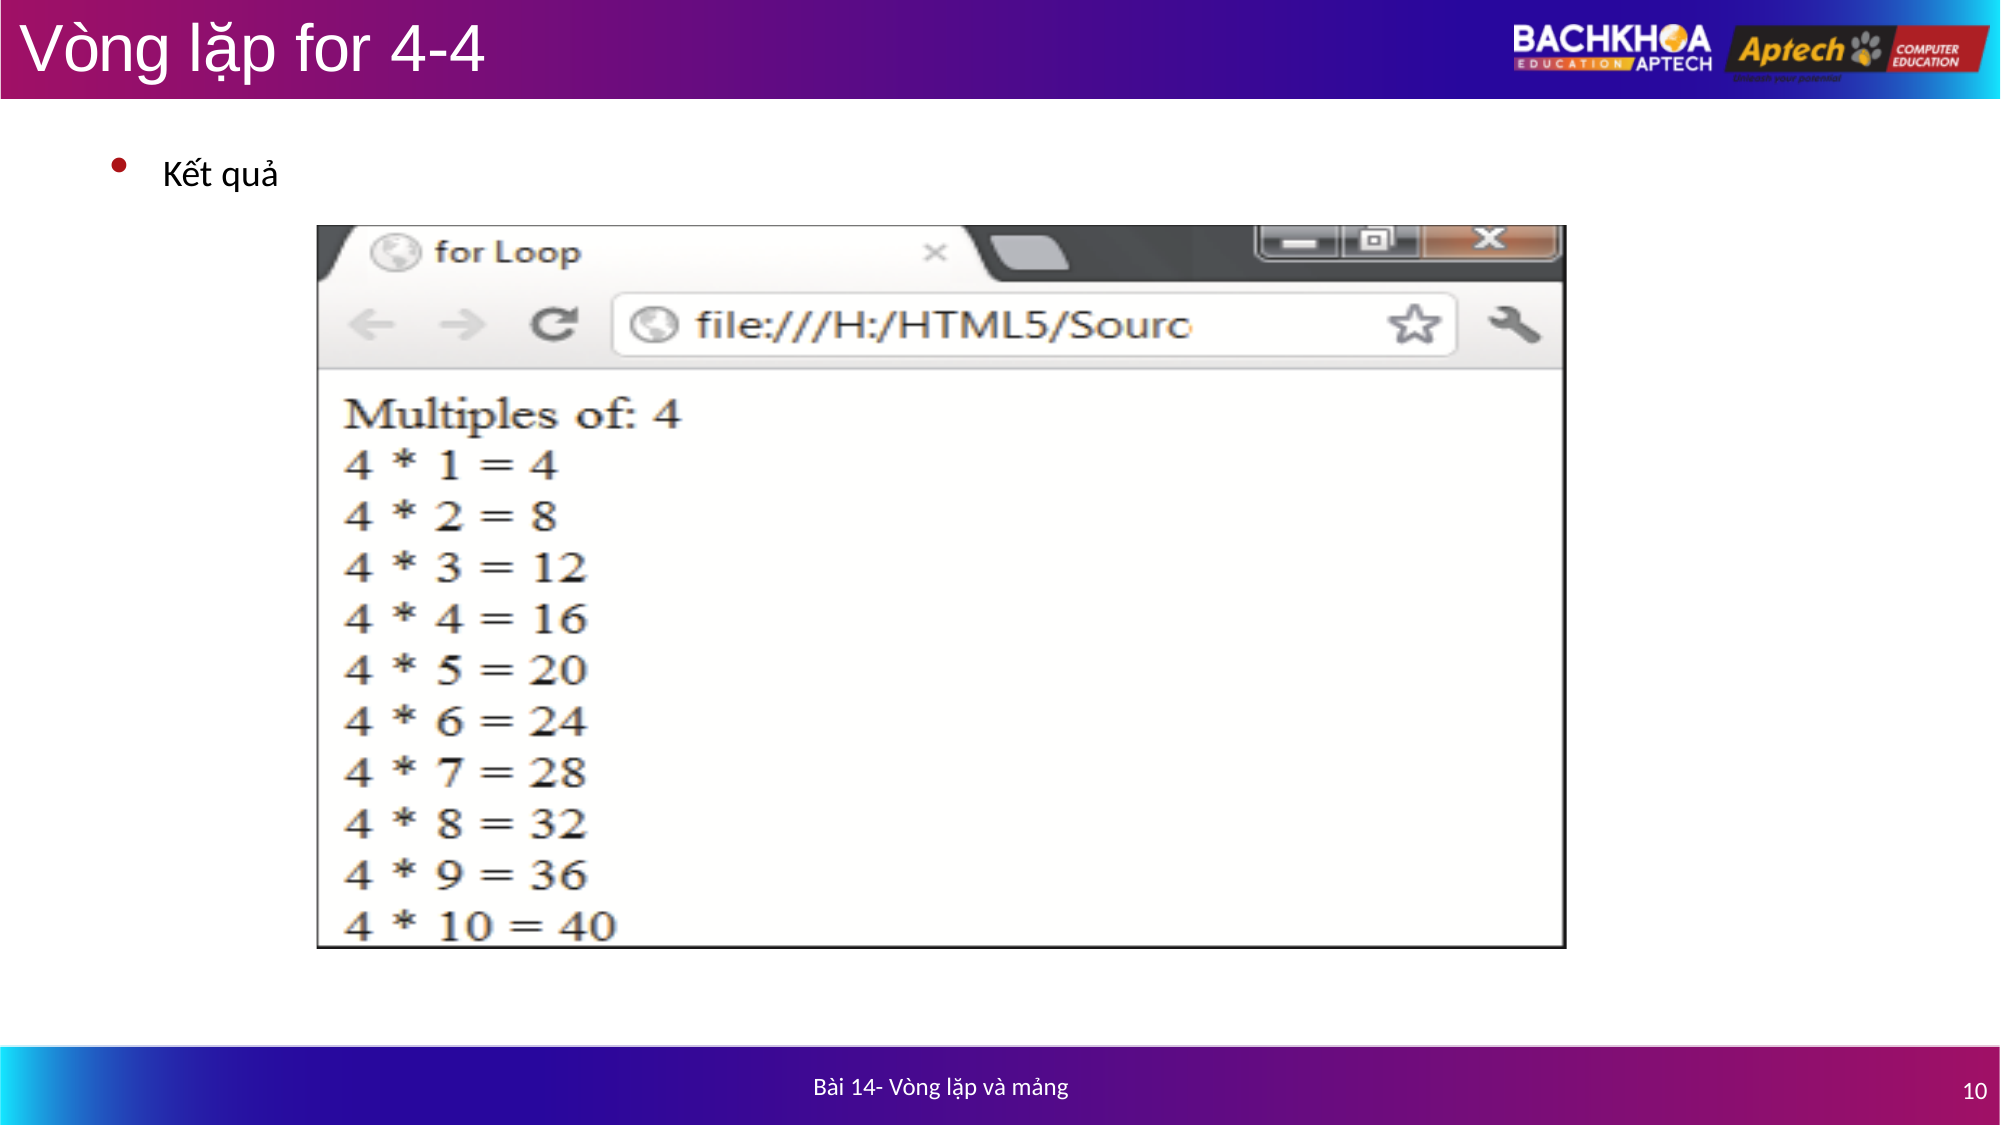

# Vòng lặp for 4-4
Kết quả

Bài 14- Vòng lặp và mảng
10